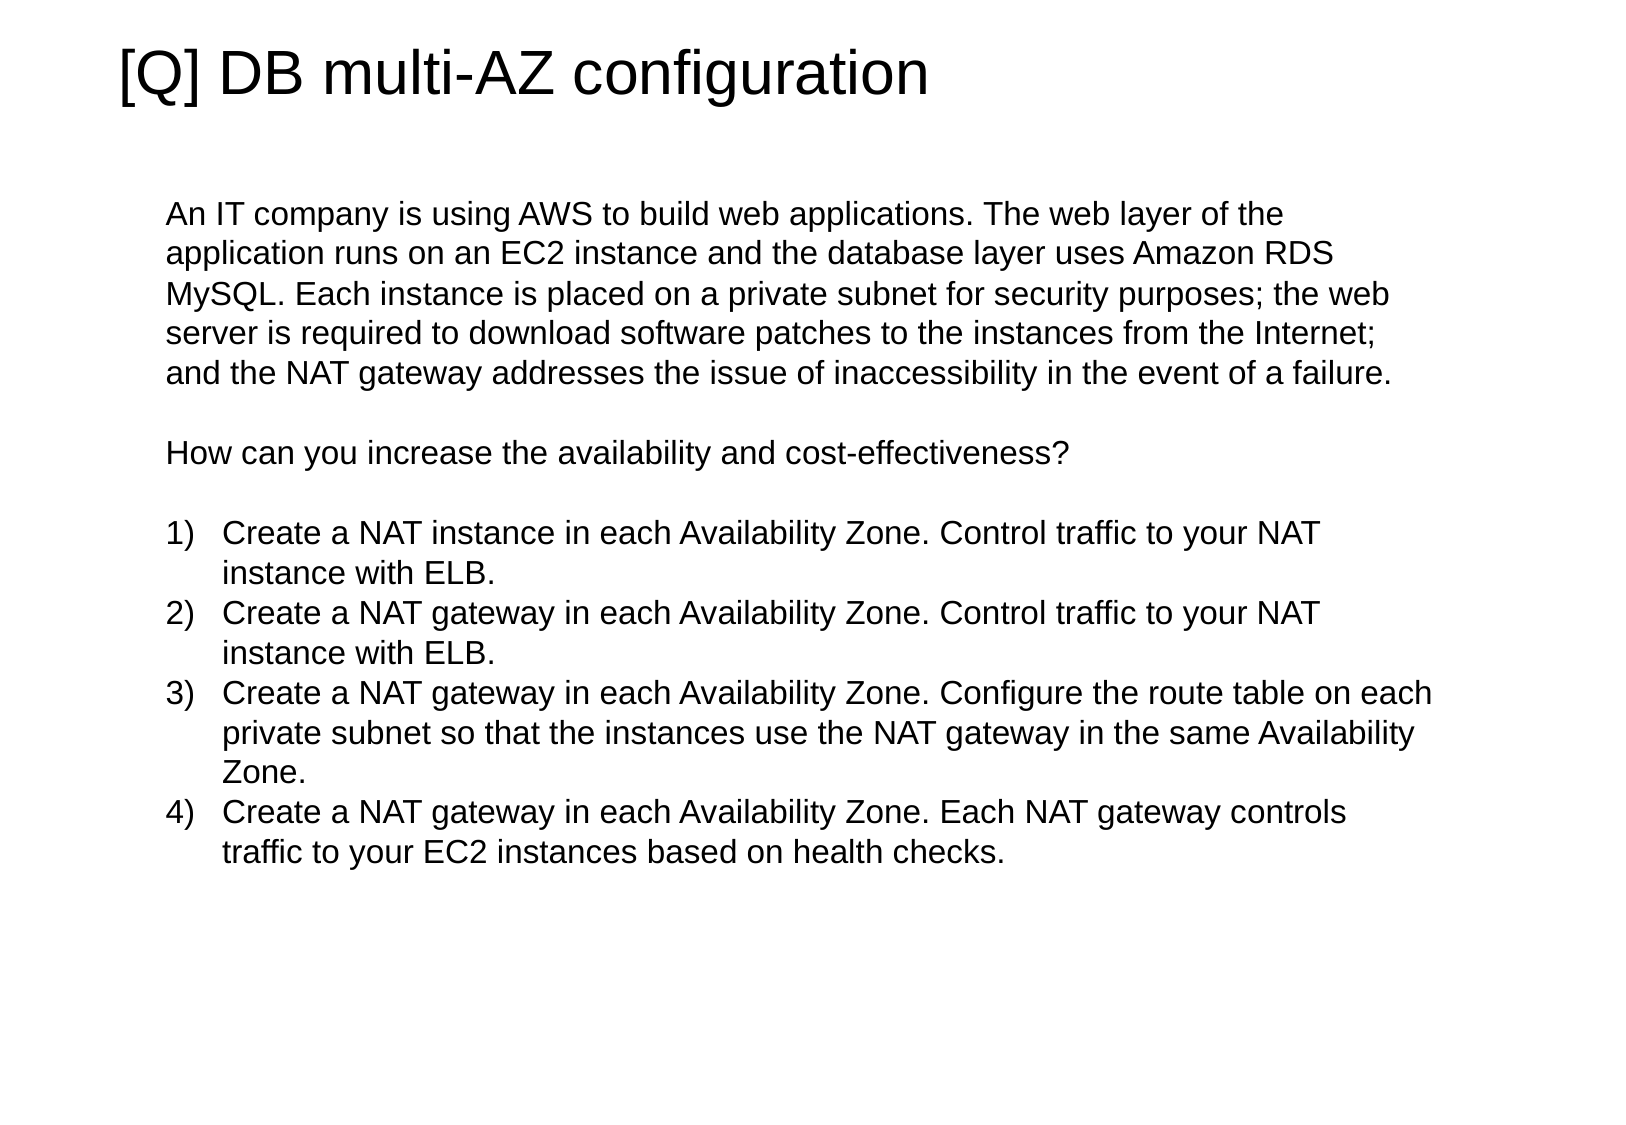

[Q] DB multi-AZ configuration
An IT company is using AWS to build web applications. The web layer of the application runs on an EC2 instance and the database layer uses Amazon RDS MySQL. Each instance is placed on a private subnet for security purposes; the web server is required to download software patches to the instances from the Internet; and the NAT gateway addresses the issue of inaccessibility in the event of a failure.

How can you increase the availability and cost-effectiveness?

Create a NAT instance in each Availability Zone. Control traffic to your NAT instance with ELB.
Create a NAT gateway in each Availability Zone. Control traffic to your NAT instance with ELB.
Create a NAT gateway in each Availability Zone. Configure the route table on each private subnet so that the instances use the NAT gateway in the same Availability Zone.
Create a NAT gateway in each Availability Zone. Each NAT gateway controls traffic to your EC2 instances based on health checks.